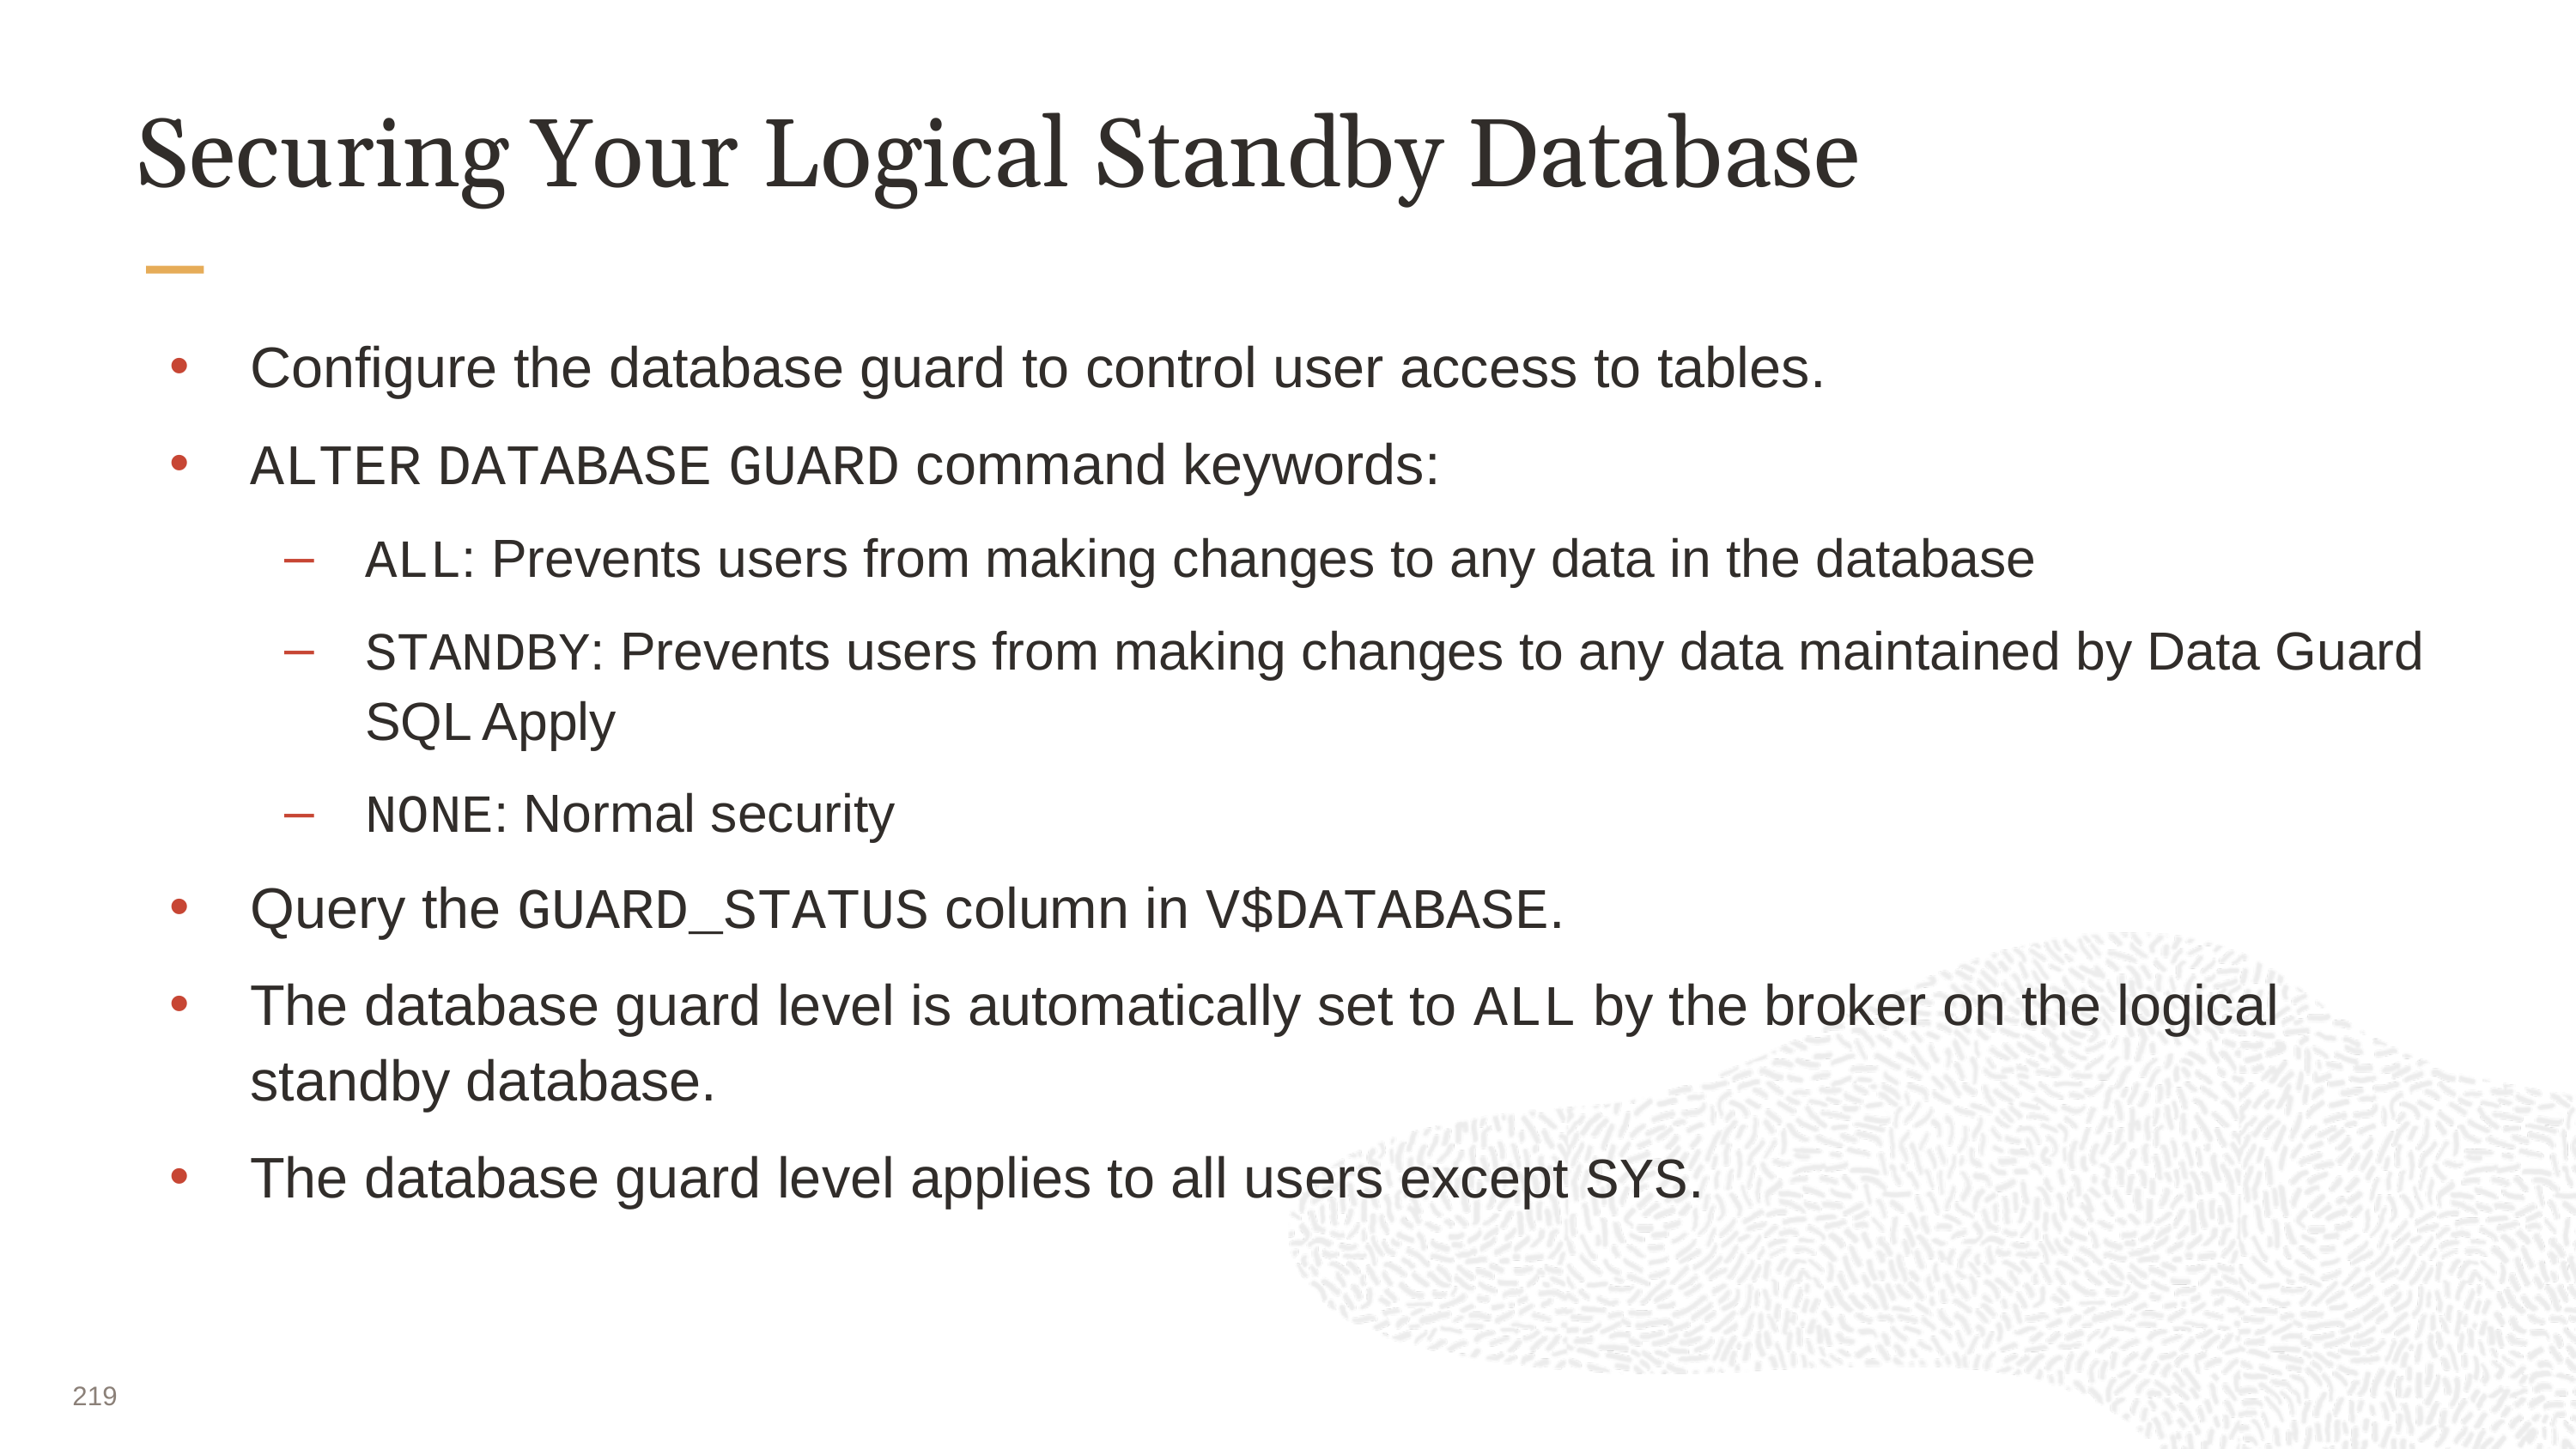

# Securing Your Logical Standby Database
Configure the database guard to control user access to tables.
ALTER DATABASE GUARD command keywords:
ALL: Prevents users from making changes to any data in the database
STANDBY: Prevents users from making changes to any data maintained by Data Guard SQL Apply
NONE: Normal security
Query the GUARD_STATUS column in V$DATABASE.
The database guard level is automatically set to ALL by the broker on the logical standby database.
The database guard level applies to all users except SYS.